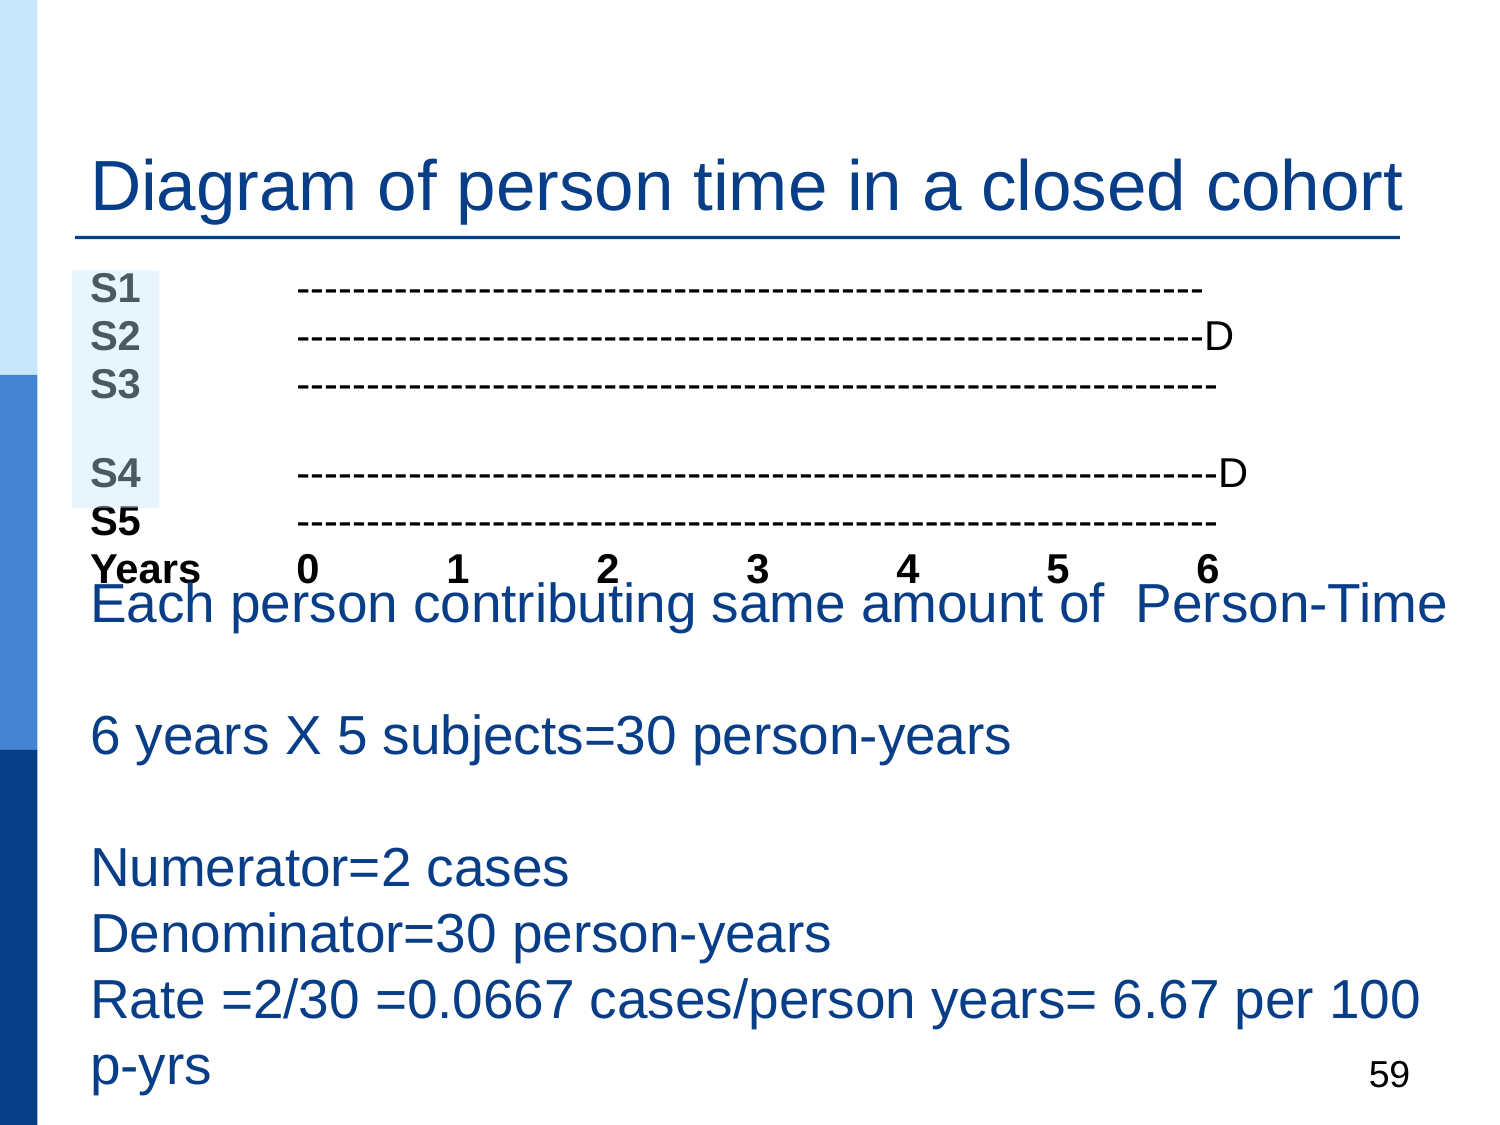

# Diagram of person time in a closed cohort
S1		-----------------------------------------------------------------
S2		-----------------------------------------------------------------D
S3		------------------------------------------------------------------
S4		------------------------------------------------------------------D
S5		------------------------------------------------------------------
Years  	0	1	2	3	4	5	6

Each person contributing same amount of  Person-Time

6 years X 5 subjects=30 person-years

Numerator=2 cases
Denominator=30 person-years
Rate =2/30 =0.0667 cases/person years= 6.67 per 100 p-yrs
59